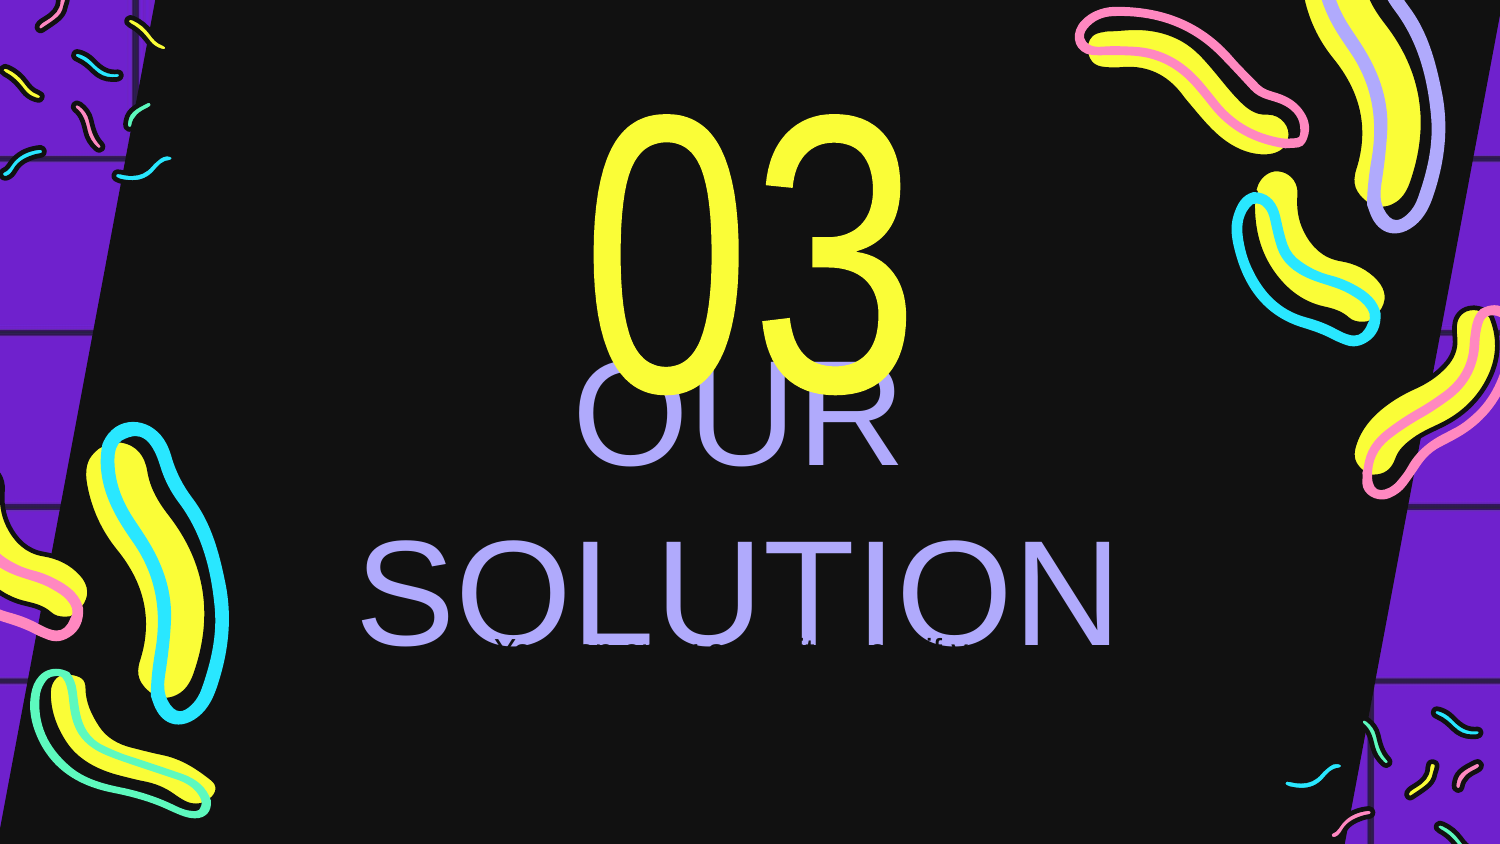

03
# OUR SOLUTION
You can enter a subtitle here if you need it